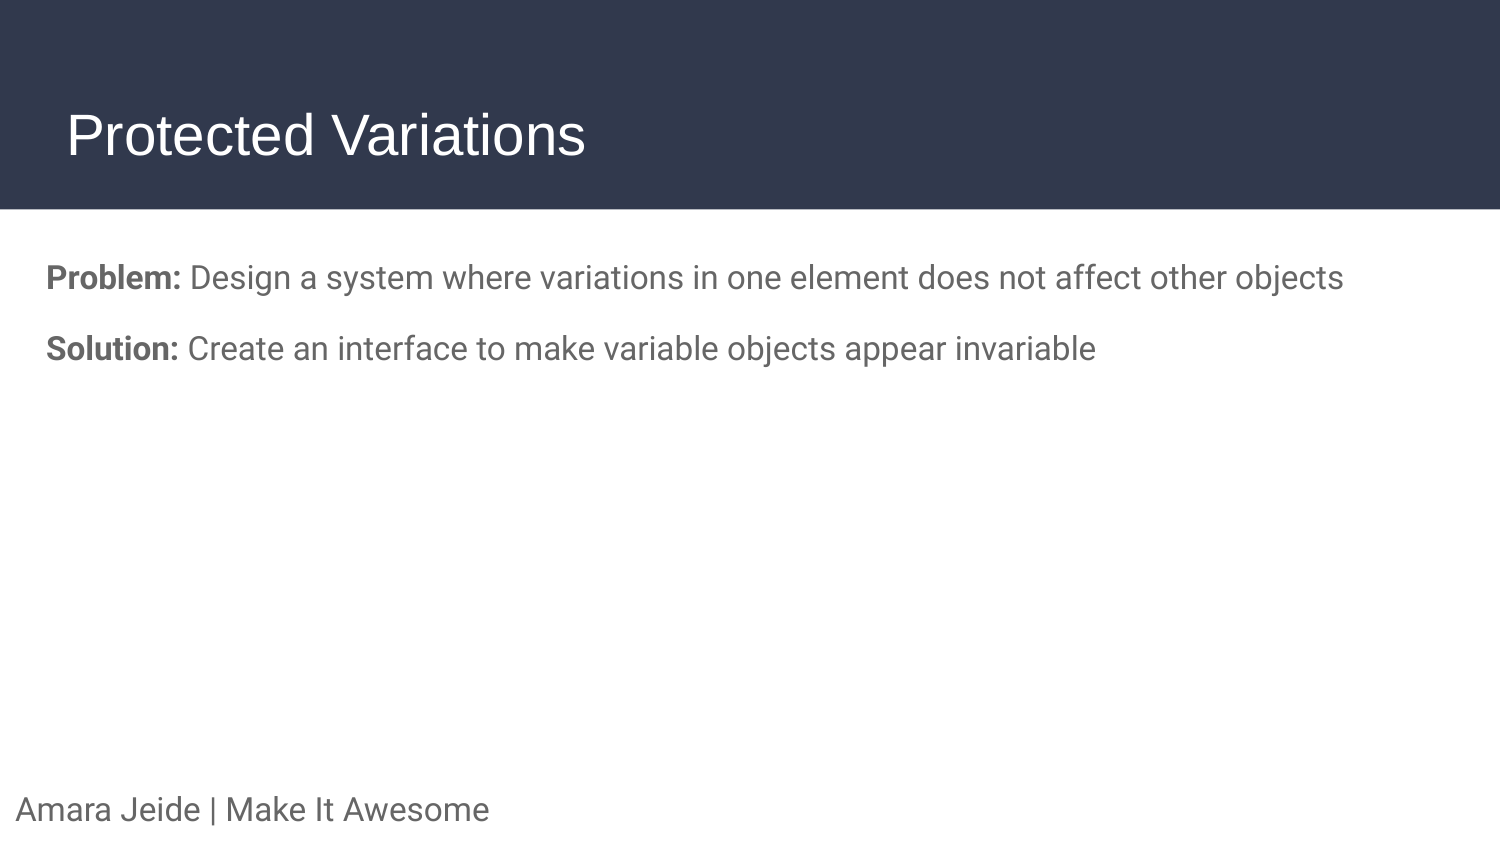

# Protected Variations
Problem: Design a system where variations in one element does not affect other objects
Solution: Create an interface to make variable objects appear invariable
Amara Jeide | Make It Awesome